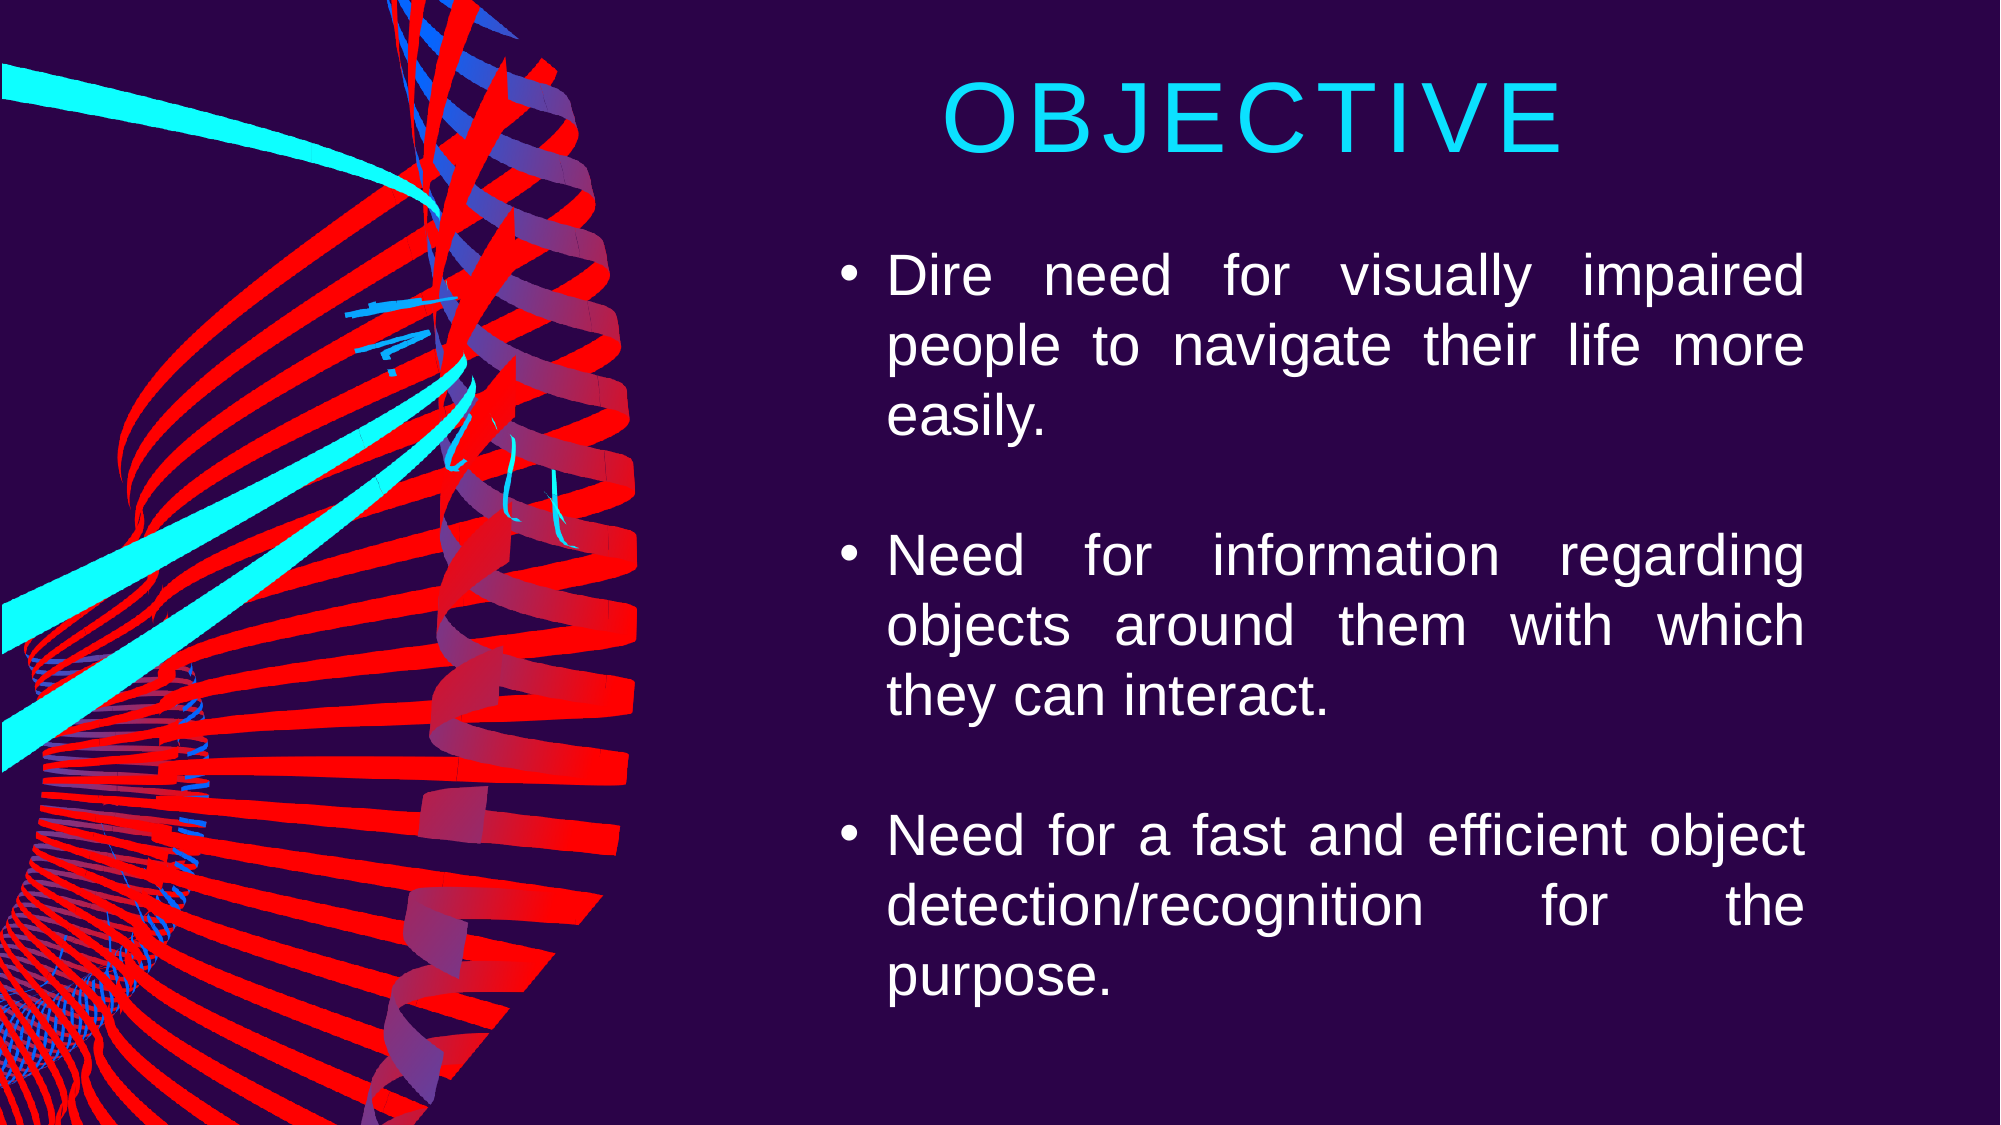

# objective
Dire need for visually impaired people to navigate their life more easily.

Need for information regarding objects around them with which they can interact.

Need for a fast and efficient object detection/recognition for the purpose.